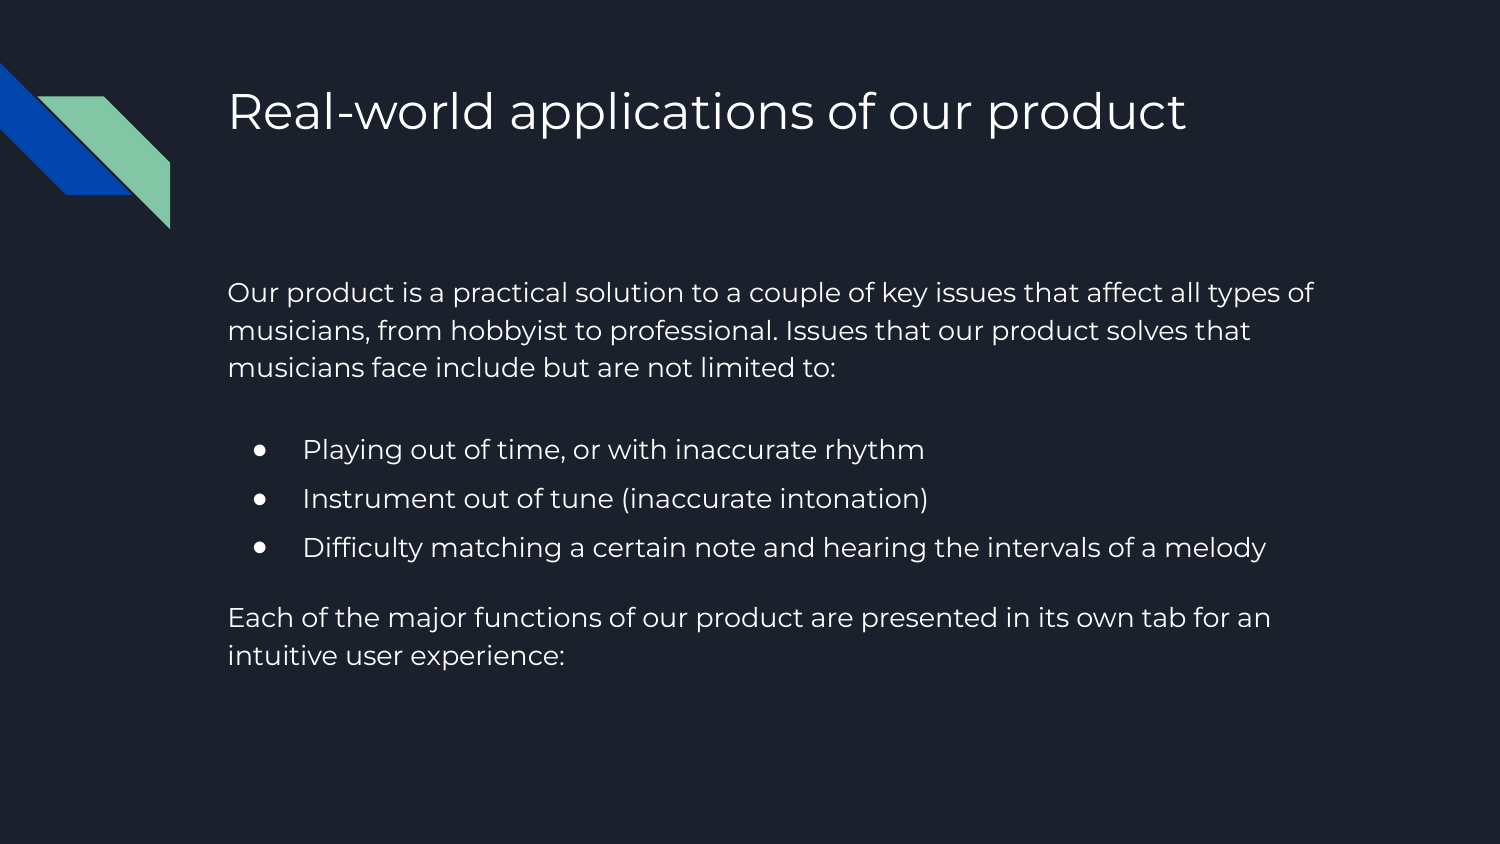

Real-world applications of our product
Our product is a practical solution to a couple of key issues that affect all types of musicians, from hobbyist to professional. Issues that our product solves that musicians face include but are not limited to:
Playing out of time, or with inaccurate rhythm
Instrument out of tune (inaccurate intonation)
Difficulty matching a certain note and hearing the intervals of a melody
Each of the major functions of our product are presented in its own tab for an intuitive user experience: